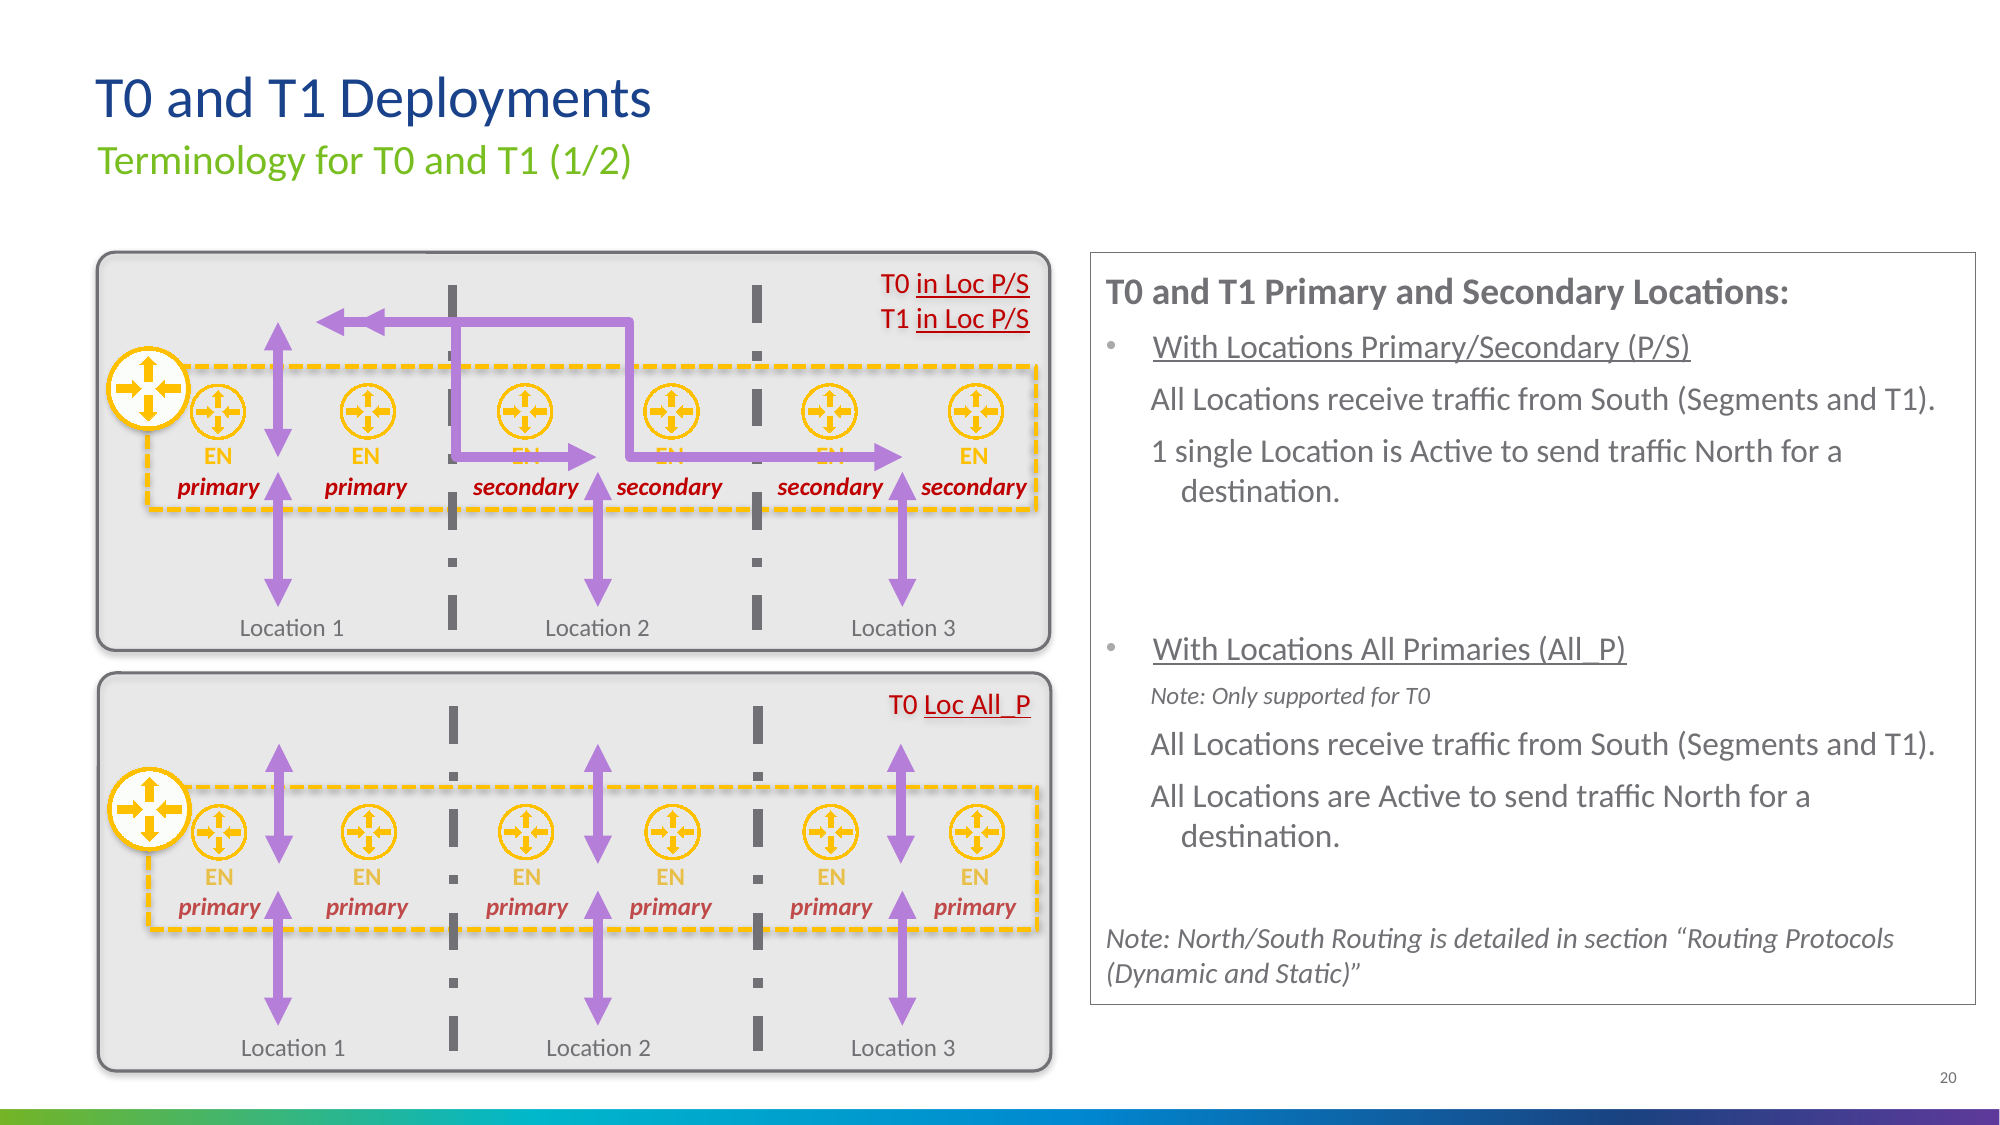

# T0 and T1 Deployments
Terminology for T0 and T1 (1/2)
T0 in Loc P/S
T1 in Loc P/S

Location 1
Location 2
Location 3
T0 and T1 Primary and Secondary Locations:
With Locations Primary/Secondary (P/S)
All Locations receive traffic from South (Segments and T1).
1 single Location is Active to send traffic North for a destination.

With Locations All Primaries (All_P)
Note: Only supported for T0
All Locations receive traffic from South (Segments and T1).
All Locations are Active to send traffic North for a destination.

Note: North/South Routing is detailed in section “Routing Protocols (Dynamic and Static)”
EN
primary
EN
primary
EN
secondary
EN
secondary
EN
secondary
EN
secondary
T0 Loc All_P

Location 1
Location 2
Location 3

EN
primary
EN
primary
EN
primary
EN
primary
EN
primary
EN
primary